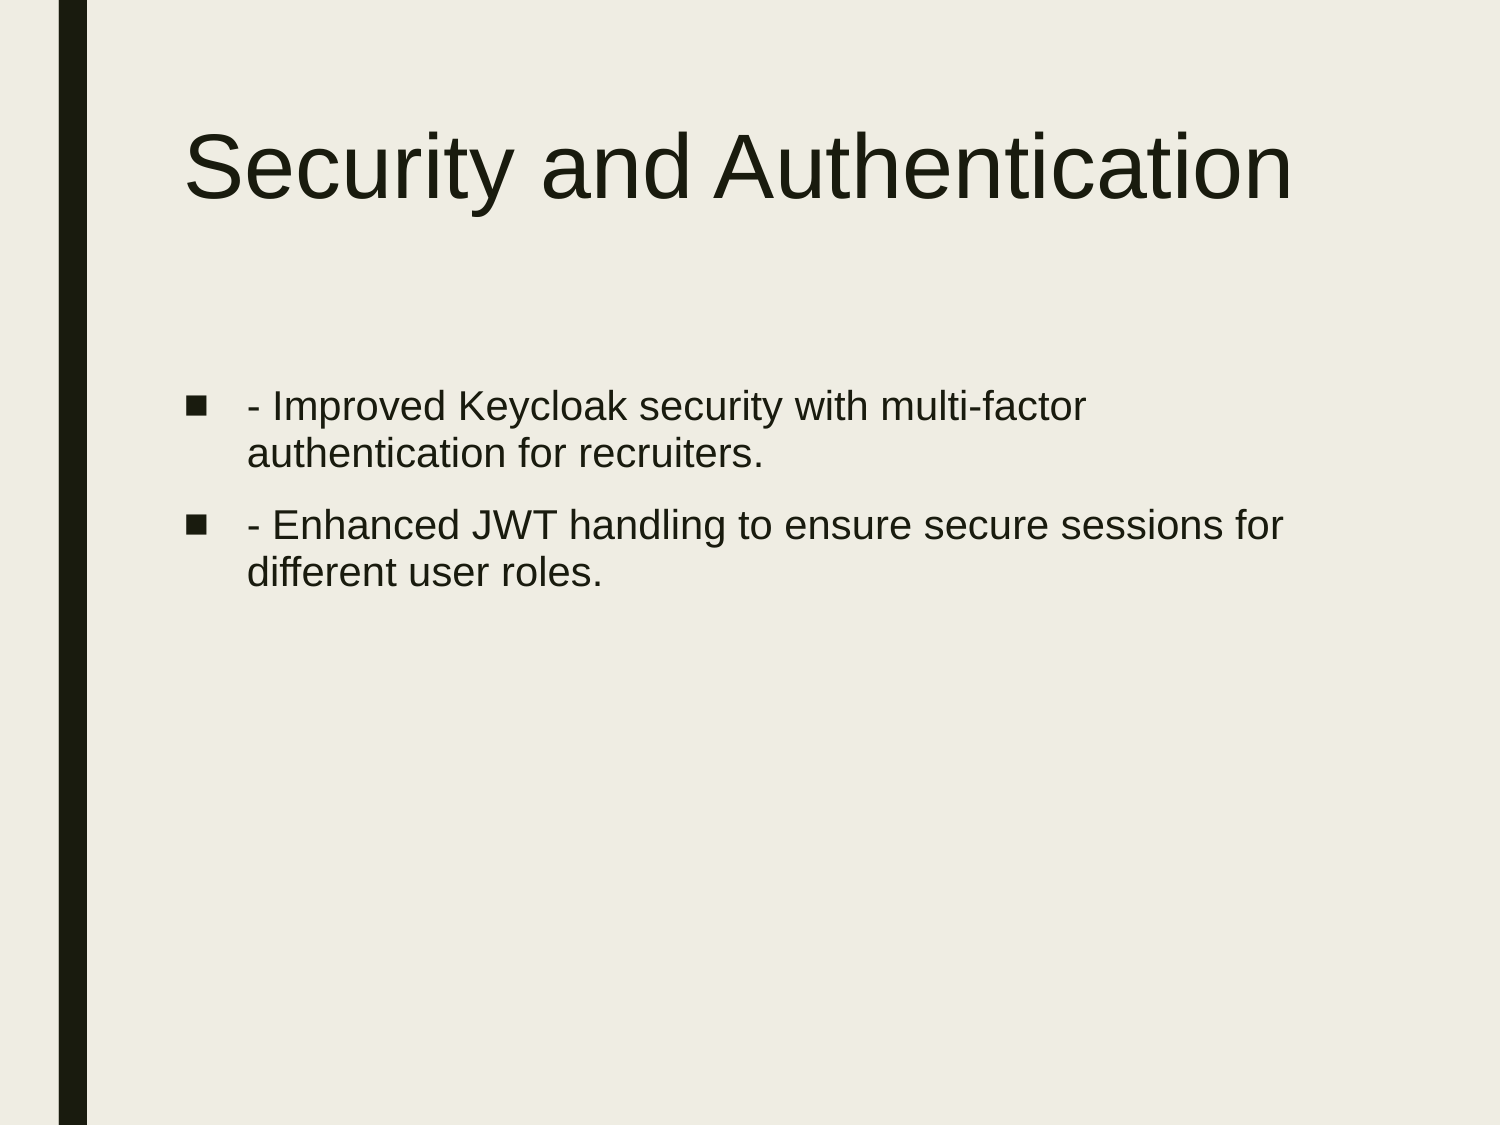

# Security and Authentication
- Improved Keycloak security with multi-factor authentication for recruiters.
- Enhanced JWT handling to ensure secure sessions for different user roles.